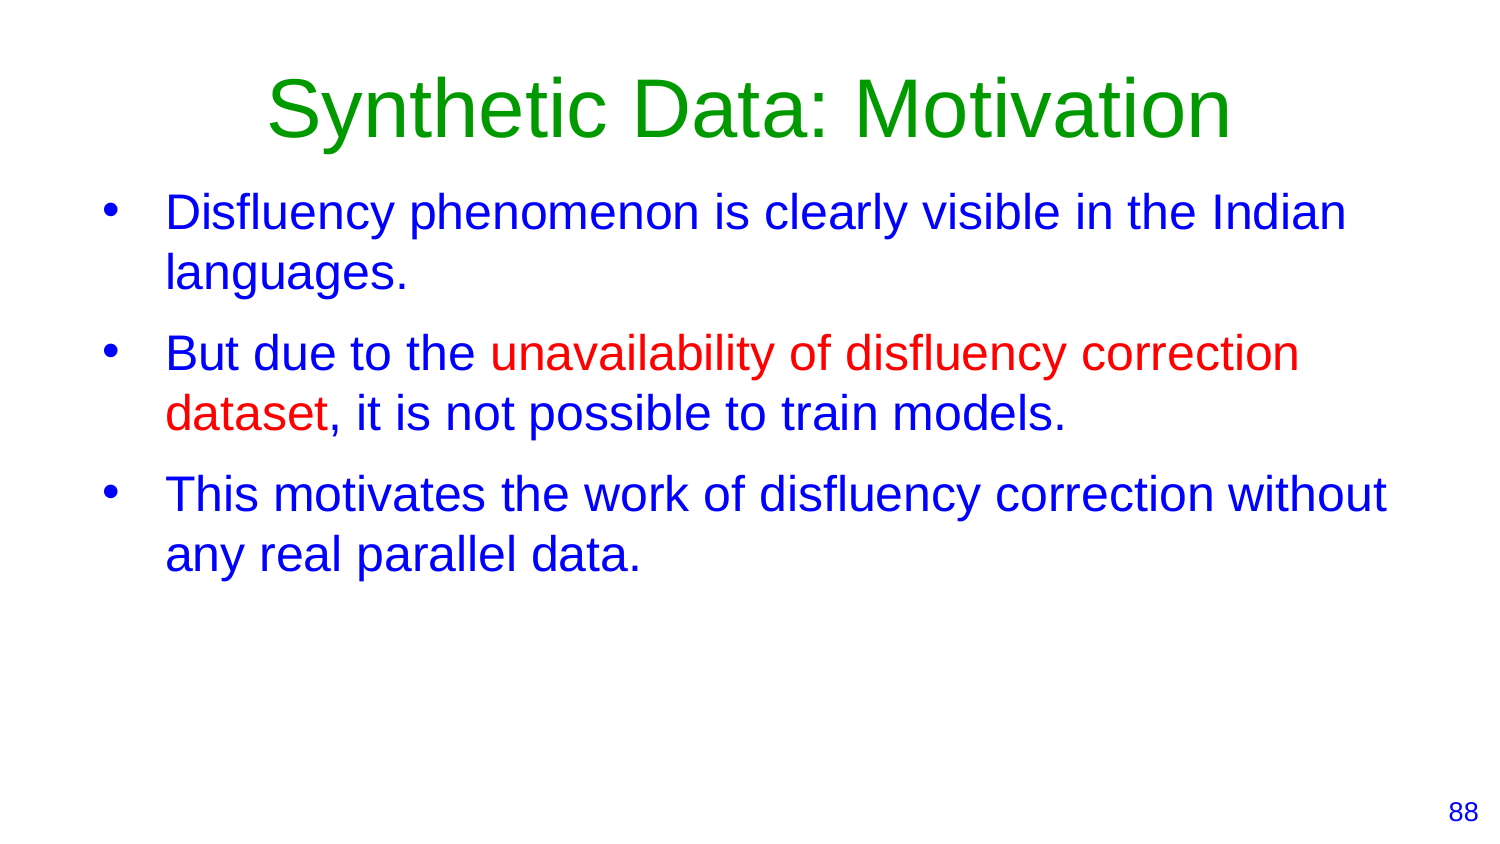

# Synthetic Data: Motivation
Disfluency phenomenon is clearly visible in the Indian languages.
But due to the unavailability of disfluency correction dataset, it is not possible to train models.
This motivates the work of disfluency correction without any real parallel data.
88